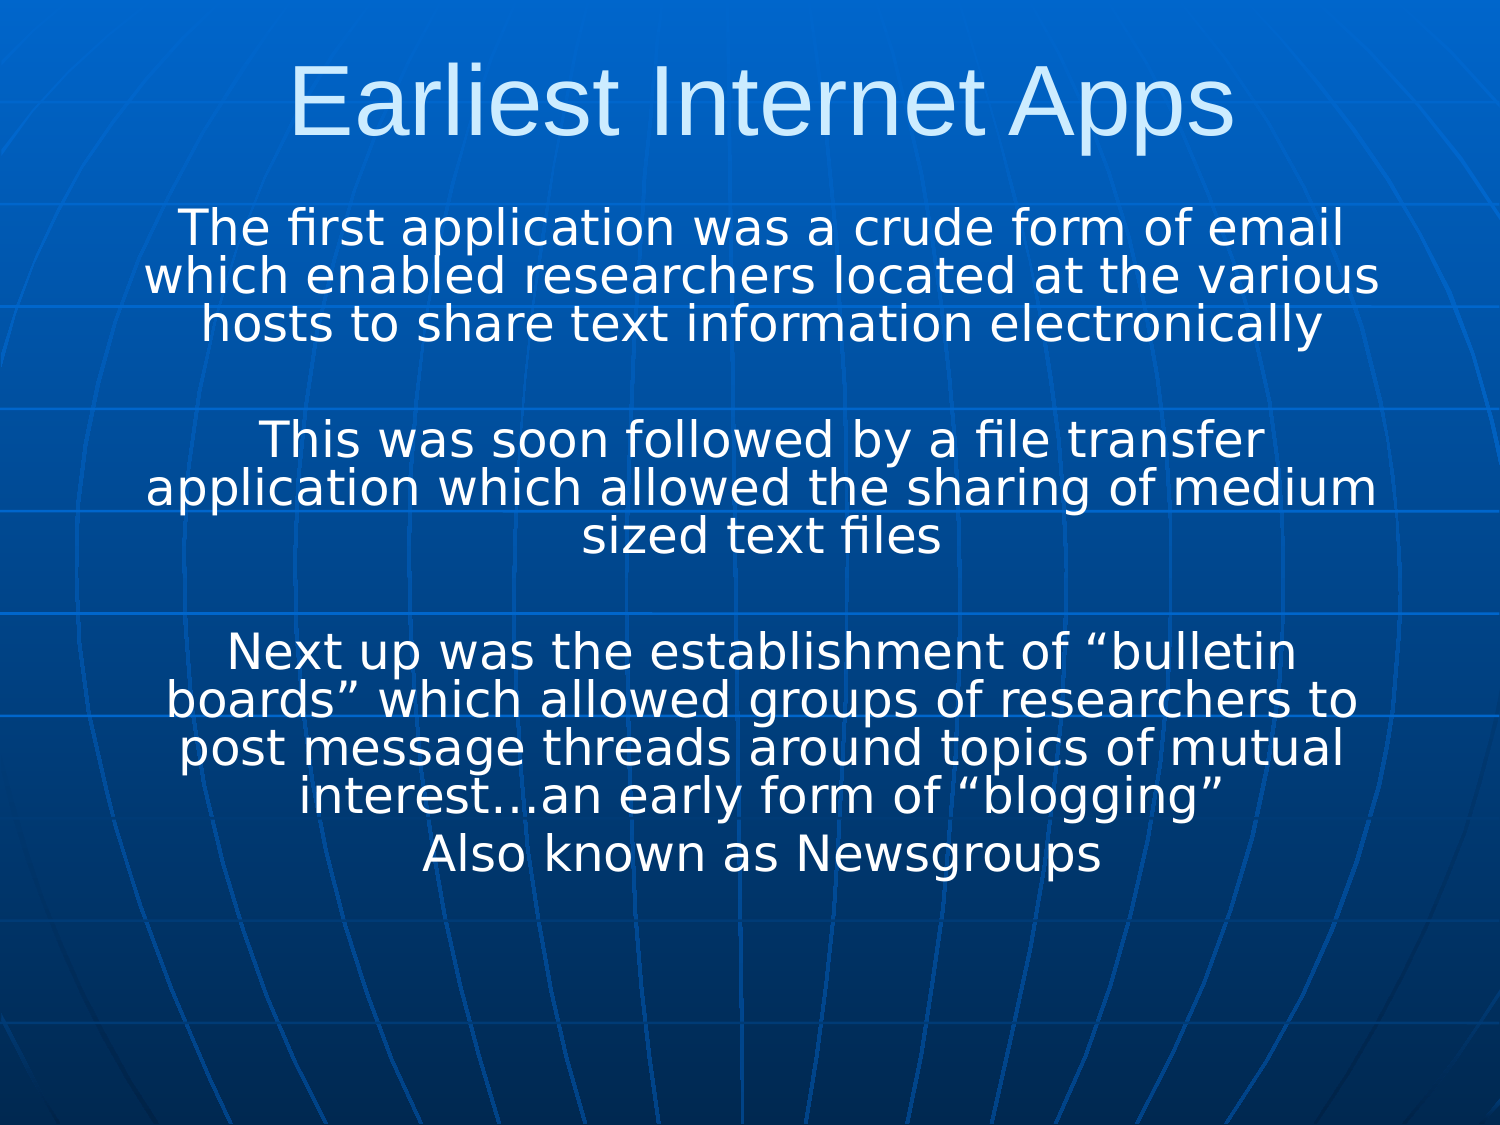

# Earliest Internet Apps
The first application was a crude form of email which enabled researchers located at the various hosts to share text information electronically

This was soon followed by a file transfer application which allowed the sharing of medium sized text files

Next up was the establishment of “bulletin boards” which allowed groups of researchers to post message threads around topics of mutual interest…an early form of “blogging”
Also known as Newsgroups